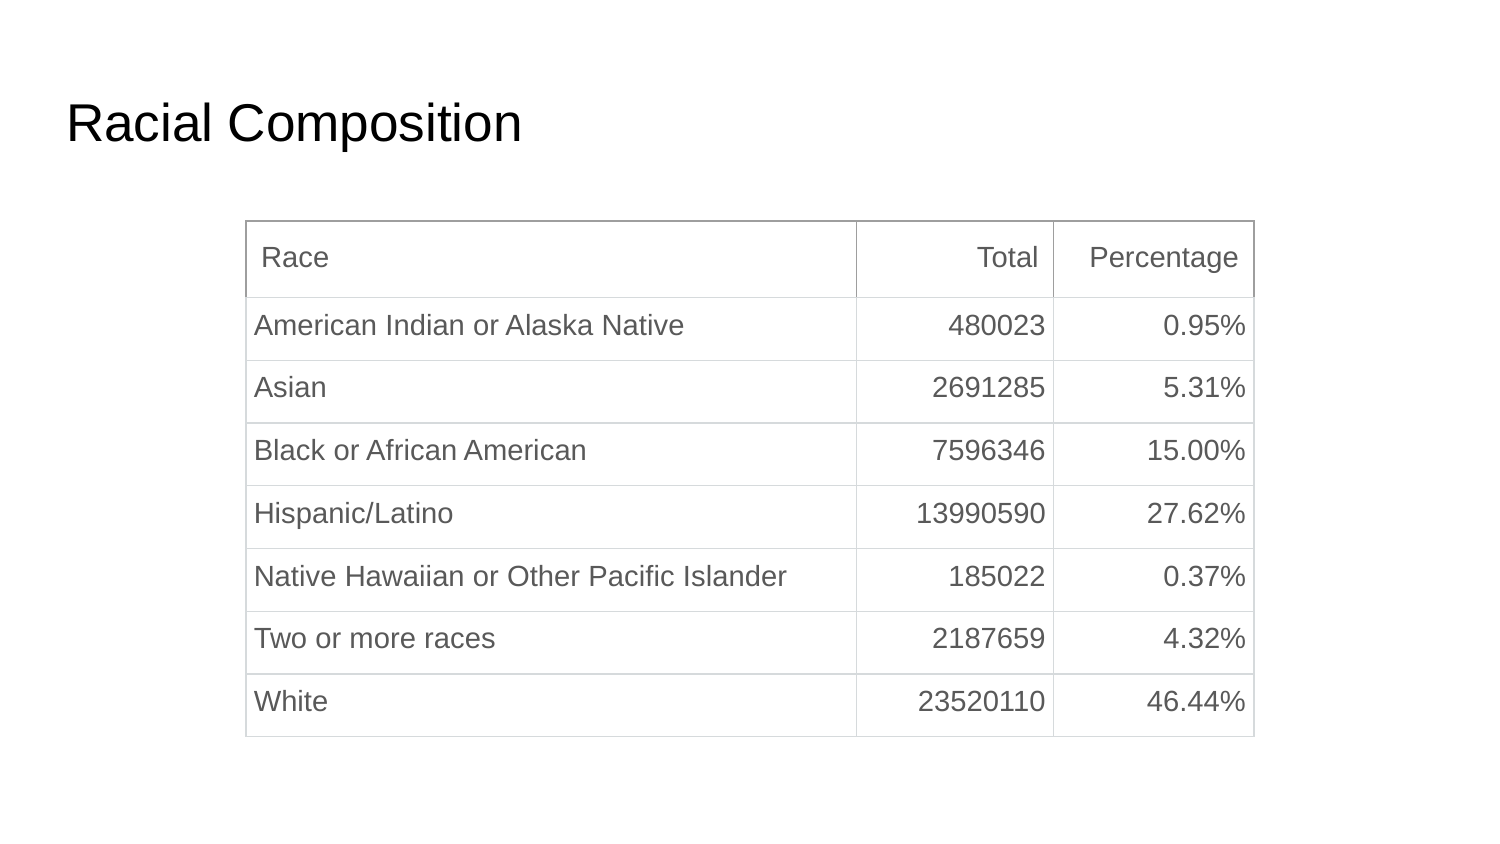

# Racial Composition
| Race | Total | Percentage |
| --- | --- | --- |
| American Indian or Alaska Native | 480023 | 0.95% |
| Asian | 2691285 | 5.31% |
| Black or African American | 7596346 | 15.00% |
| Hispanic/Latino | 13990590 | 27.62% |
| Native Hawaiian or Other Pacific Islander | 185022 | 0.37% |
| Two or more races | 2187659 | 4.32% |
| White | 23520110 | 46.44% |